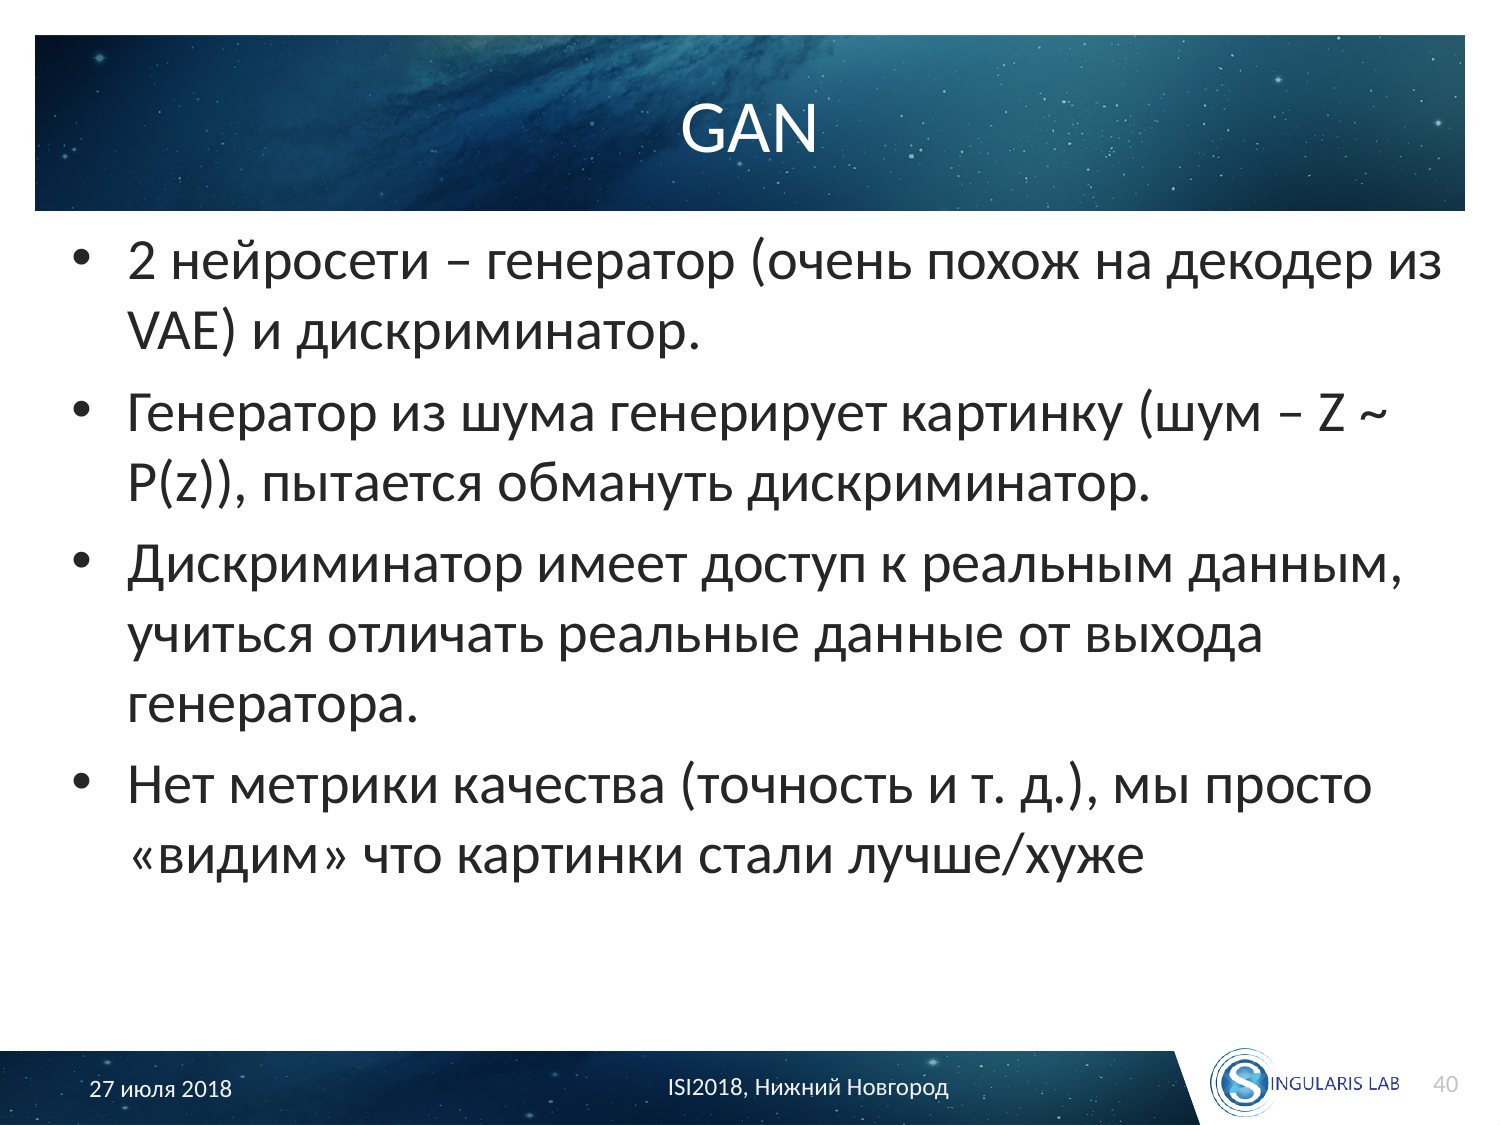

# GAN
2 нейросети – генератор (очень похож на декодер из VAE) и дискриминатор.
Генератор из шума генерирует картинку (шум – Z ~ P(z)), пытается обмануть дискриминатор.
Дискриминатор имеет доступ к реальным данным, учиться отличать реальные данные от выхода генератора.
Нет метрики качества (точность и т. д.), мы просто «видим» что картинки стали лучше/хуже
40
ISI2018, Нижний Новгород
27 июля 2018